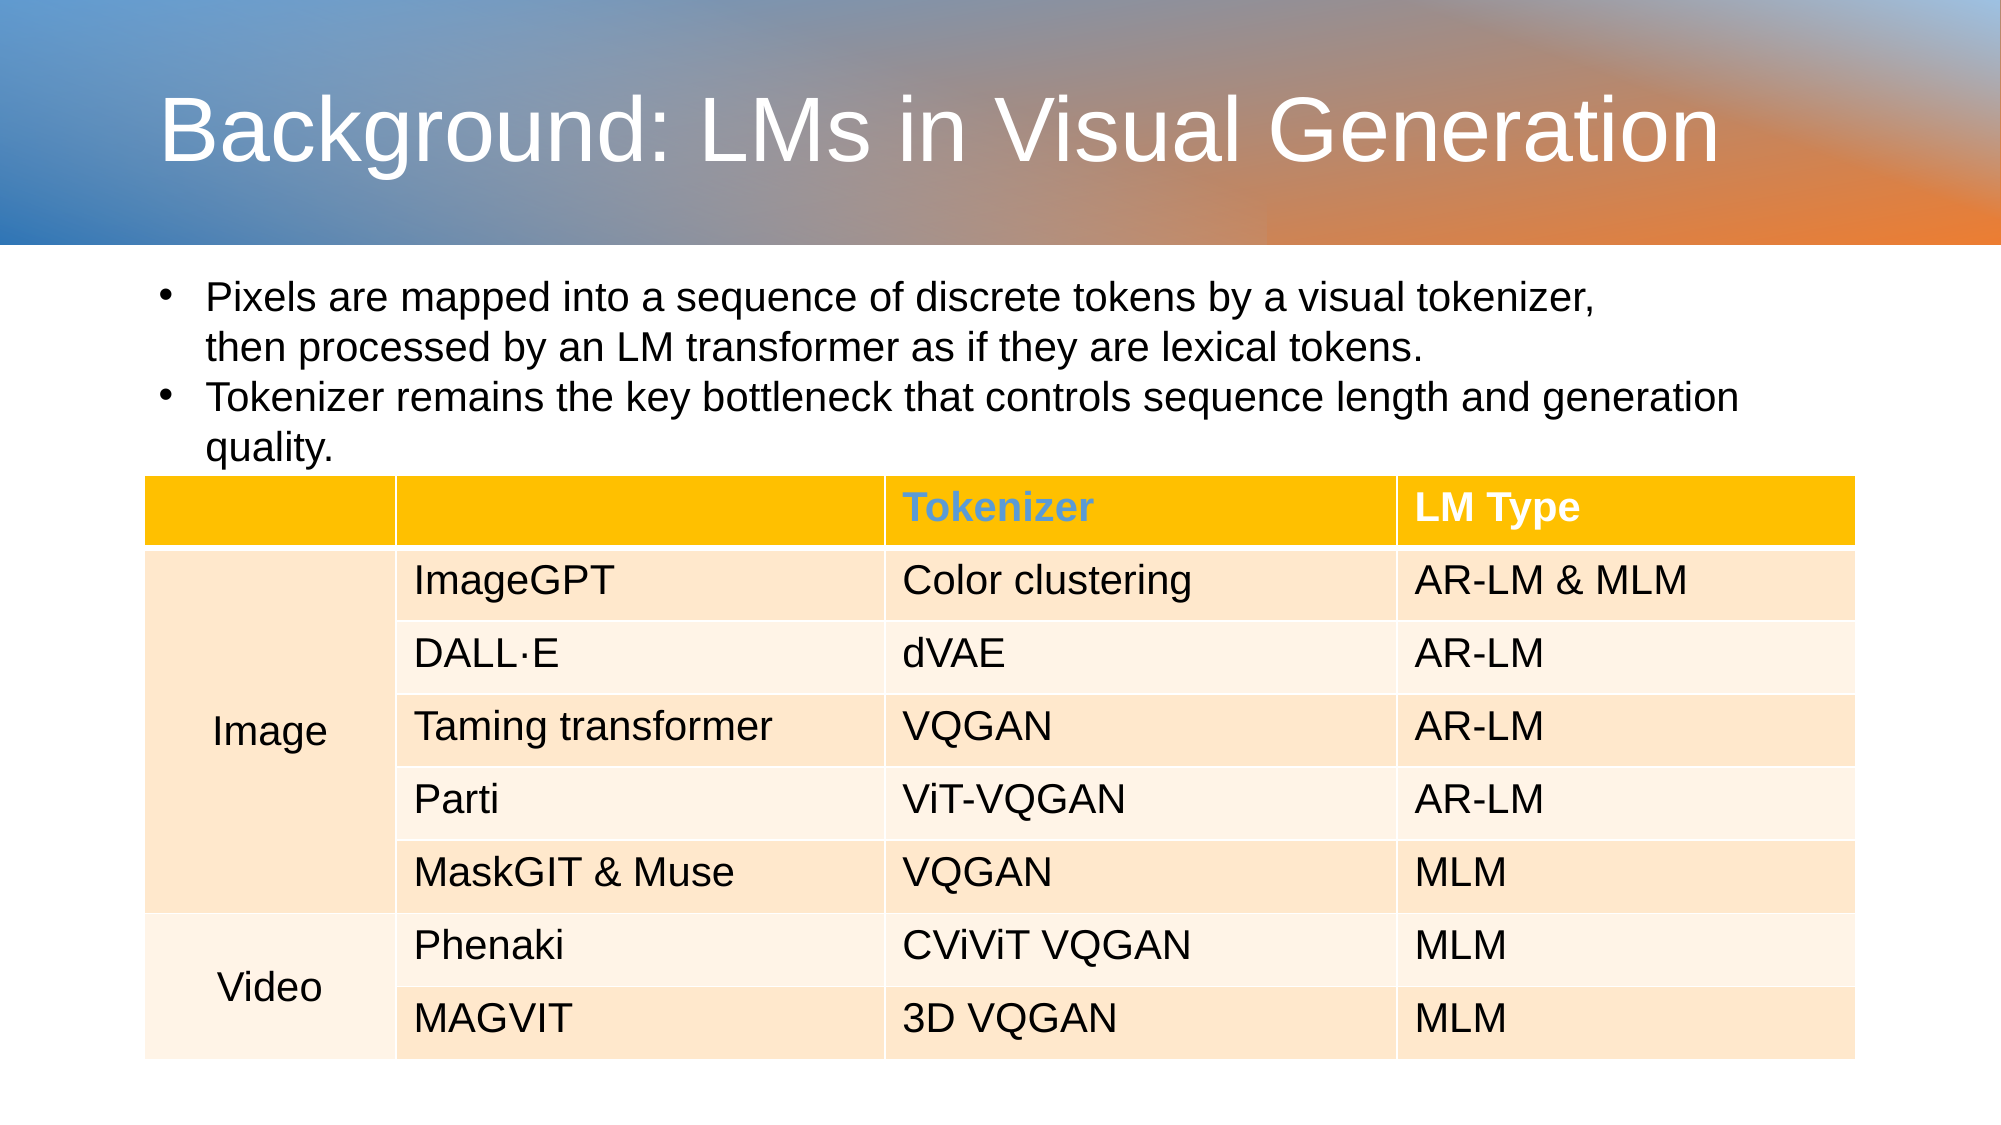

# Background: LMs in Visual Generation
Pixels are mapped into a sequence of discrete tokens by a visual tokenizer,
then processed by an LM transformer as if they are lexical tokens.
Tokenizer remains the key bottleneck that controls sequence length and generation quality.
|  |  | Tokenizer | LM Type |
| --- | --- | --- | --- |
| Image | ImageGPT | Color clustering | AR-LM & MLM |
|  | DALL·E | dVAE | AR-LM |
|  | Taming transformer | VQGAN | AR-LM |
|  | Parti | ViT-VQGAN | AR-LM |
|  | MaskGIT & Muse | VQGAN | MLM |
| Video | Phenaki | CViViT VQGAN | MLM |
|  | MAGVIT | 3D VQGAN | MLM |